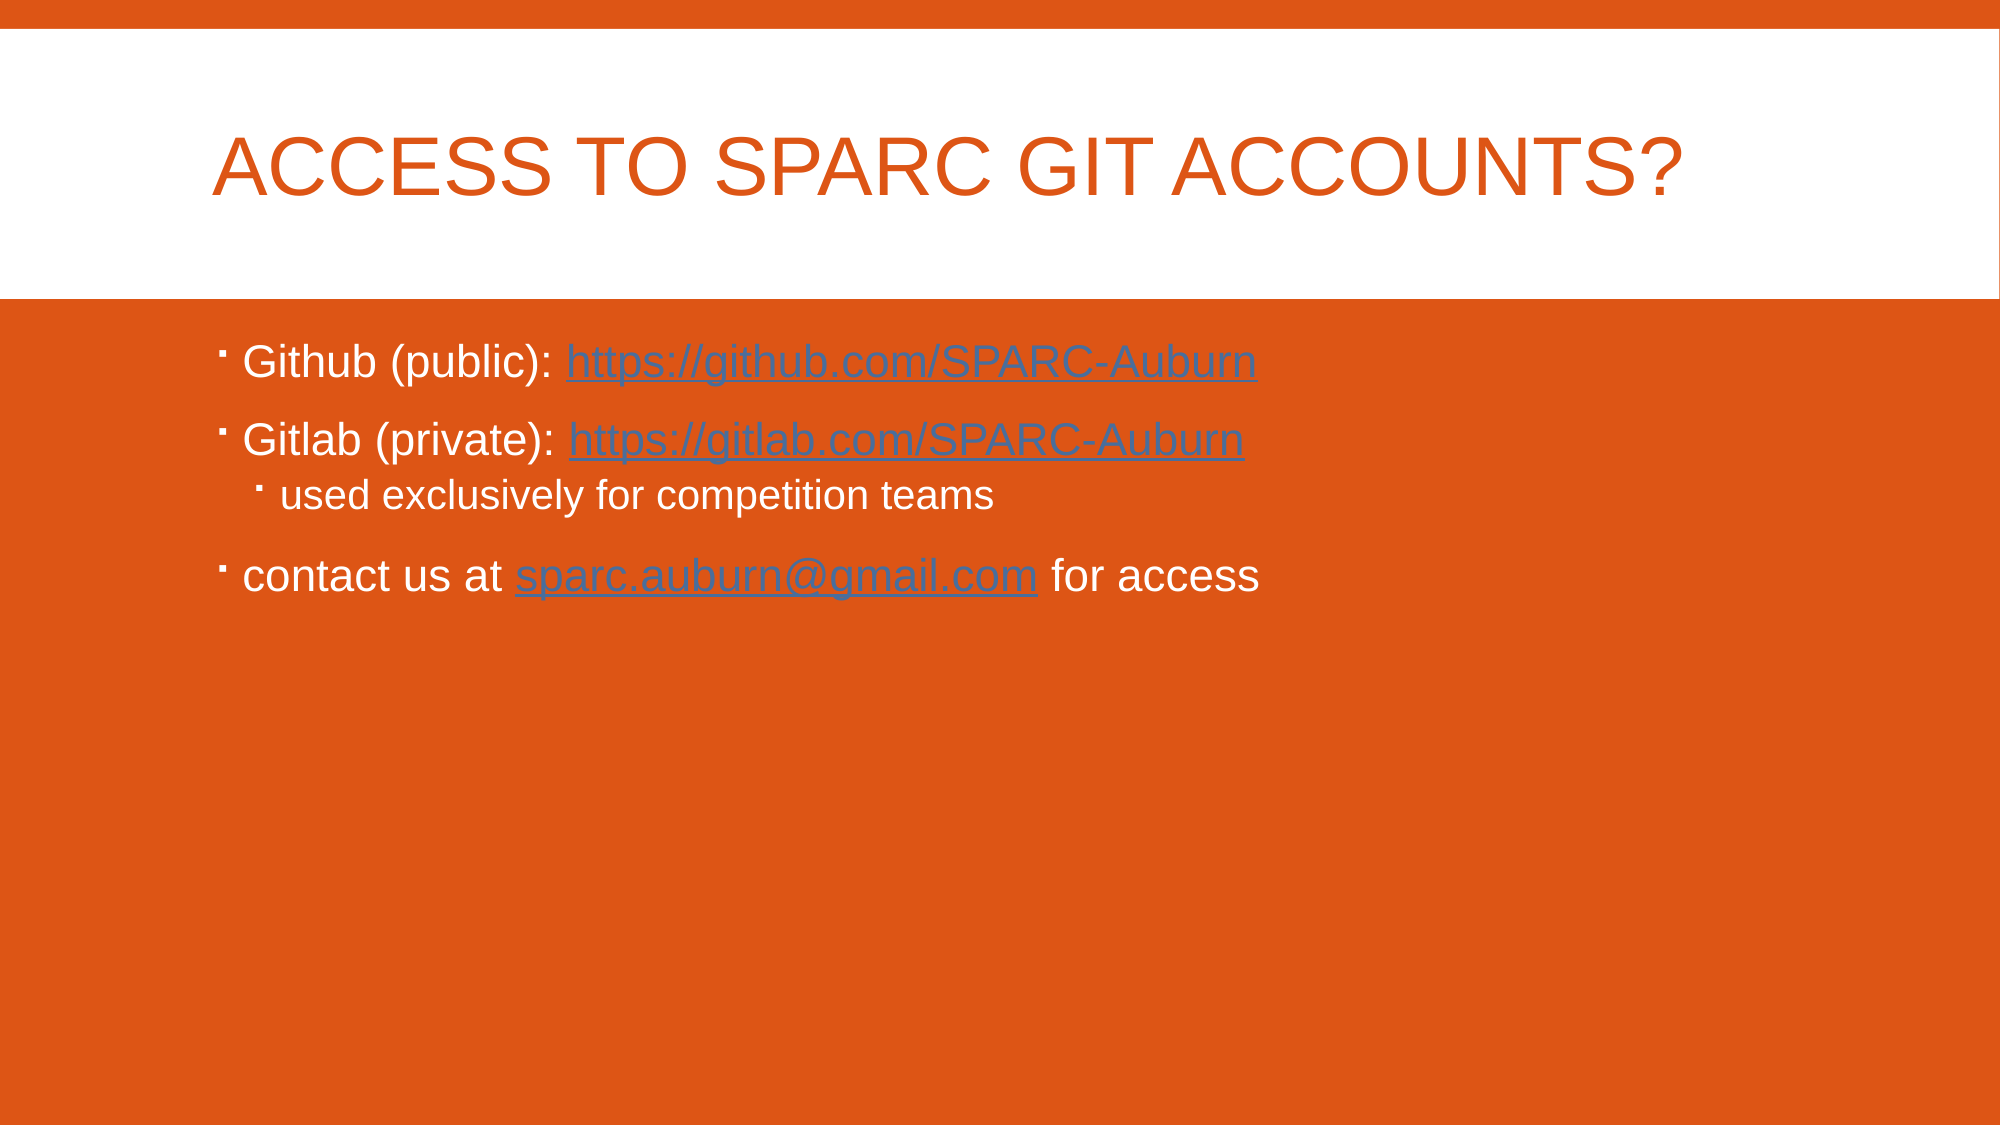

# Access to SPARC Git accounts?
Github (public): https://github.com/SPARC-Auburn
Gitlab (private): https://gitlab.com/SPARC-Auburn
used exclusively for competition teams
contact us at sparc.auburn@gmail.com for access